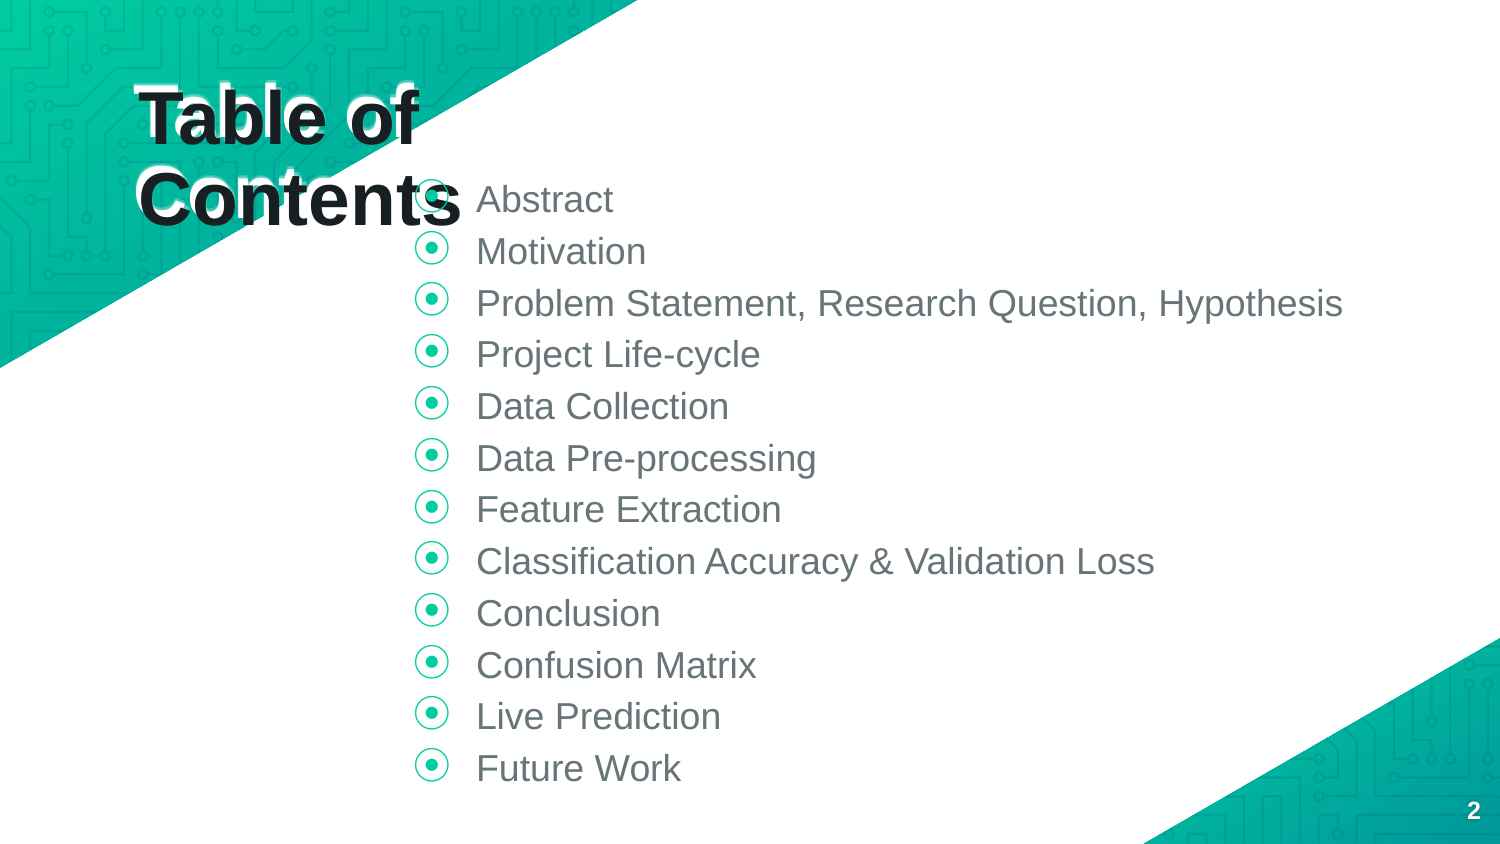

Table of Contents
# Table of Contents
Abstract
Motivation
Problem Statement, Research Question, Hypothesis
Project Life-cycle
Data Collection
Data Pre-processing
Feature Extraction
Classification Accuracy & Validation Loss
Conclusion
Confusion Matrix
Live Prediction
Future Work
2